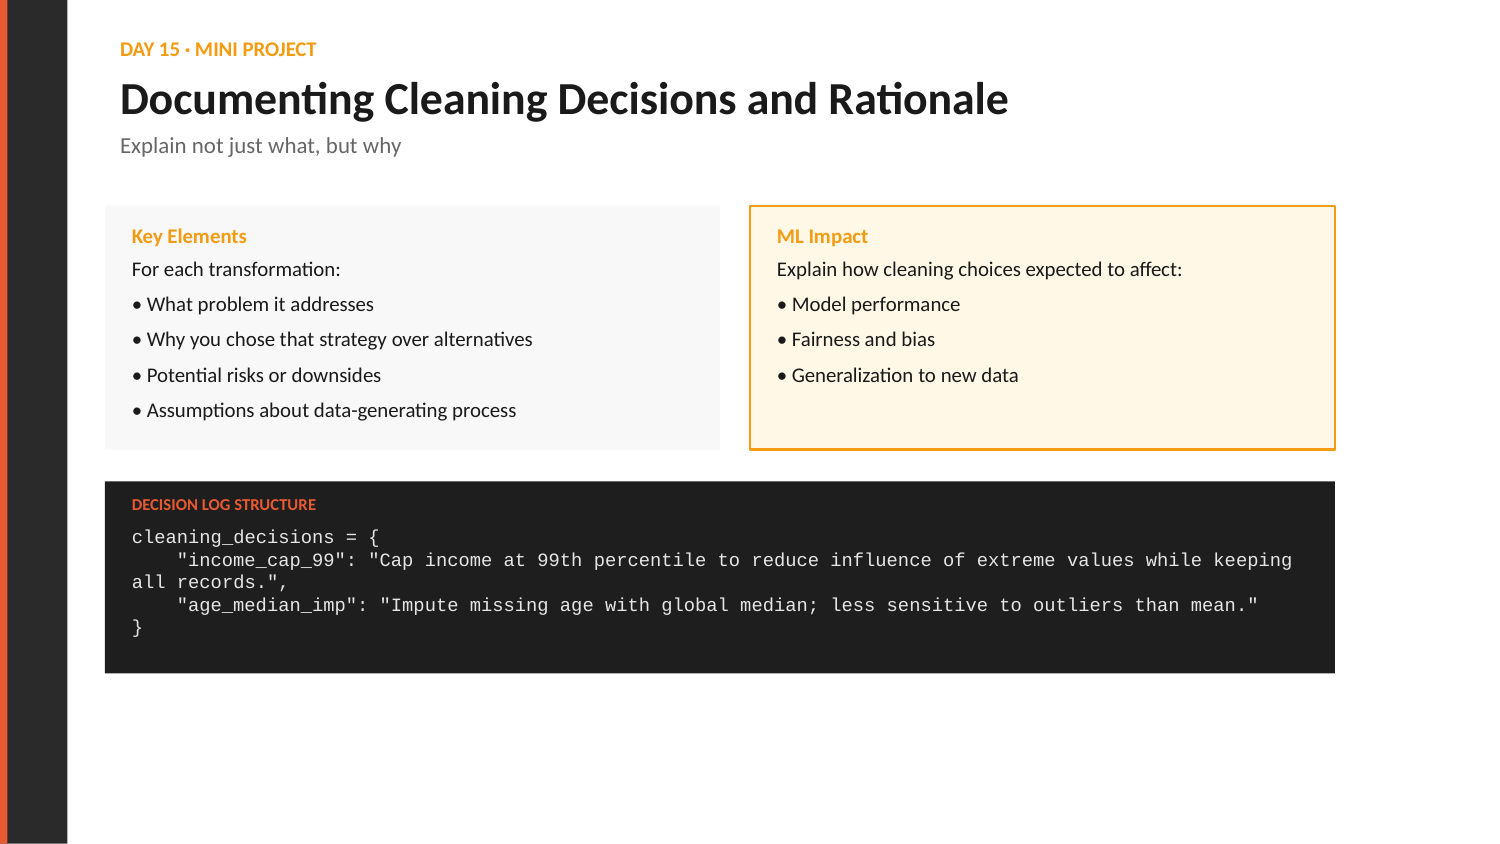

DAY 15 · MINI PROJECT
Documenting Cleaning Decisions and Rationale
Explain not just what, but why

Key Elements
ML Impact
For each transformation:
• What problem it addresses
• Why you chose that strategy over alternatives
• Potential risks or downsides
• Assumptions about data-generating process
Explain how cleaning choices expected to affect:
• Model performance
• Fairness and bias
• Generalization to new data

DECISION LOG STRUCTURE
cleaning_decisions = {
    "income_cap_99": "Cap income at 99th percentile to reduce influence of extreme values while keeping all records.",
    "age_median_imp": "Impute missing age with global median; less sensitive to outliers than mean."
}